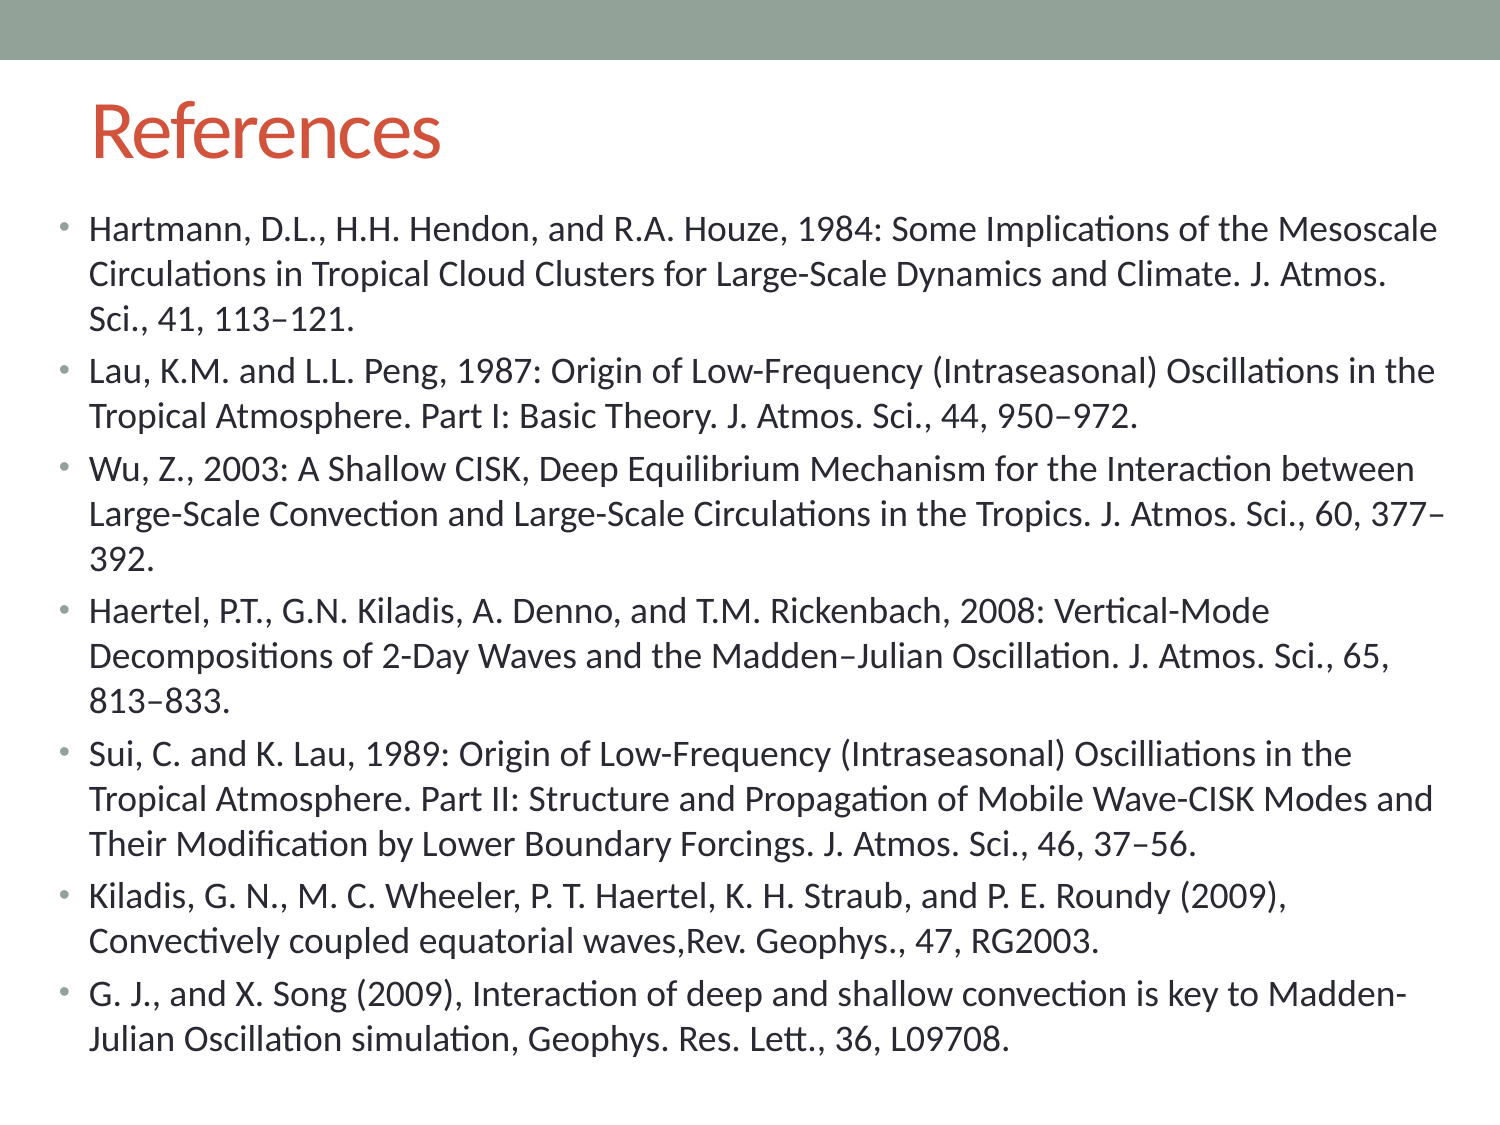

# References
Hartmann, D.L., H.H. Hendon, and R.A. Houze, 1984: Some Implications of the Mesoscale Circulations in Tropical Cloud Clusters for Large-Scale Dynamics and Climate. J. Atmos. Sci., 41, 113–121.
Lau, K.M. and L.L. Peng, 1987: Origin of Low-Frequency (Intraseasonal) Oscillations in the Tropical Atmosphere. Part I: Basic Theory. J. Atmos. Sci., 44, 950–972.
Wu, Z., 2003: A Shallow CISK, Deep Equilibrium Mechanism for the Interaction between Large-Scale Convection and Large-Scale Circulations in the Tropics. J. Atmos. Sci., 60, 377–392.
Haertel, P.T., G.N. Kiladis, A. Denno, and T.M. Rickenbach, 2008: Vertical-Mode Decompositions of 2-Day Waves and the Madden–Julian Oscillation. J. Atmos. Sci., 65, 813–833.
Sui, C. and K. Lau, 1989: Origin of Low-Frequency (Intraseasonal) Oscilliations in the Tropical Atmosphere. Part II: Structure and Propagation of Mobile Wave-CISK Modes and Their Modification by Lower Boundary Forcings. J. Atmos. Sci., 46, 37–56.
Kiladis, G. N., M. C. Wheeler, P. T. Haertel, K. H. Straub, and P. E. Roundy (2009), Convectively coupled equatorial waves,Rev. Geophys., 47, RG2003.
G. J., and X. Song (2009), Interaction of deep and shallow convection is key to Madden-Julian Oscillation simulation, Geophys. Res. Lett., 36, L09708.